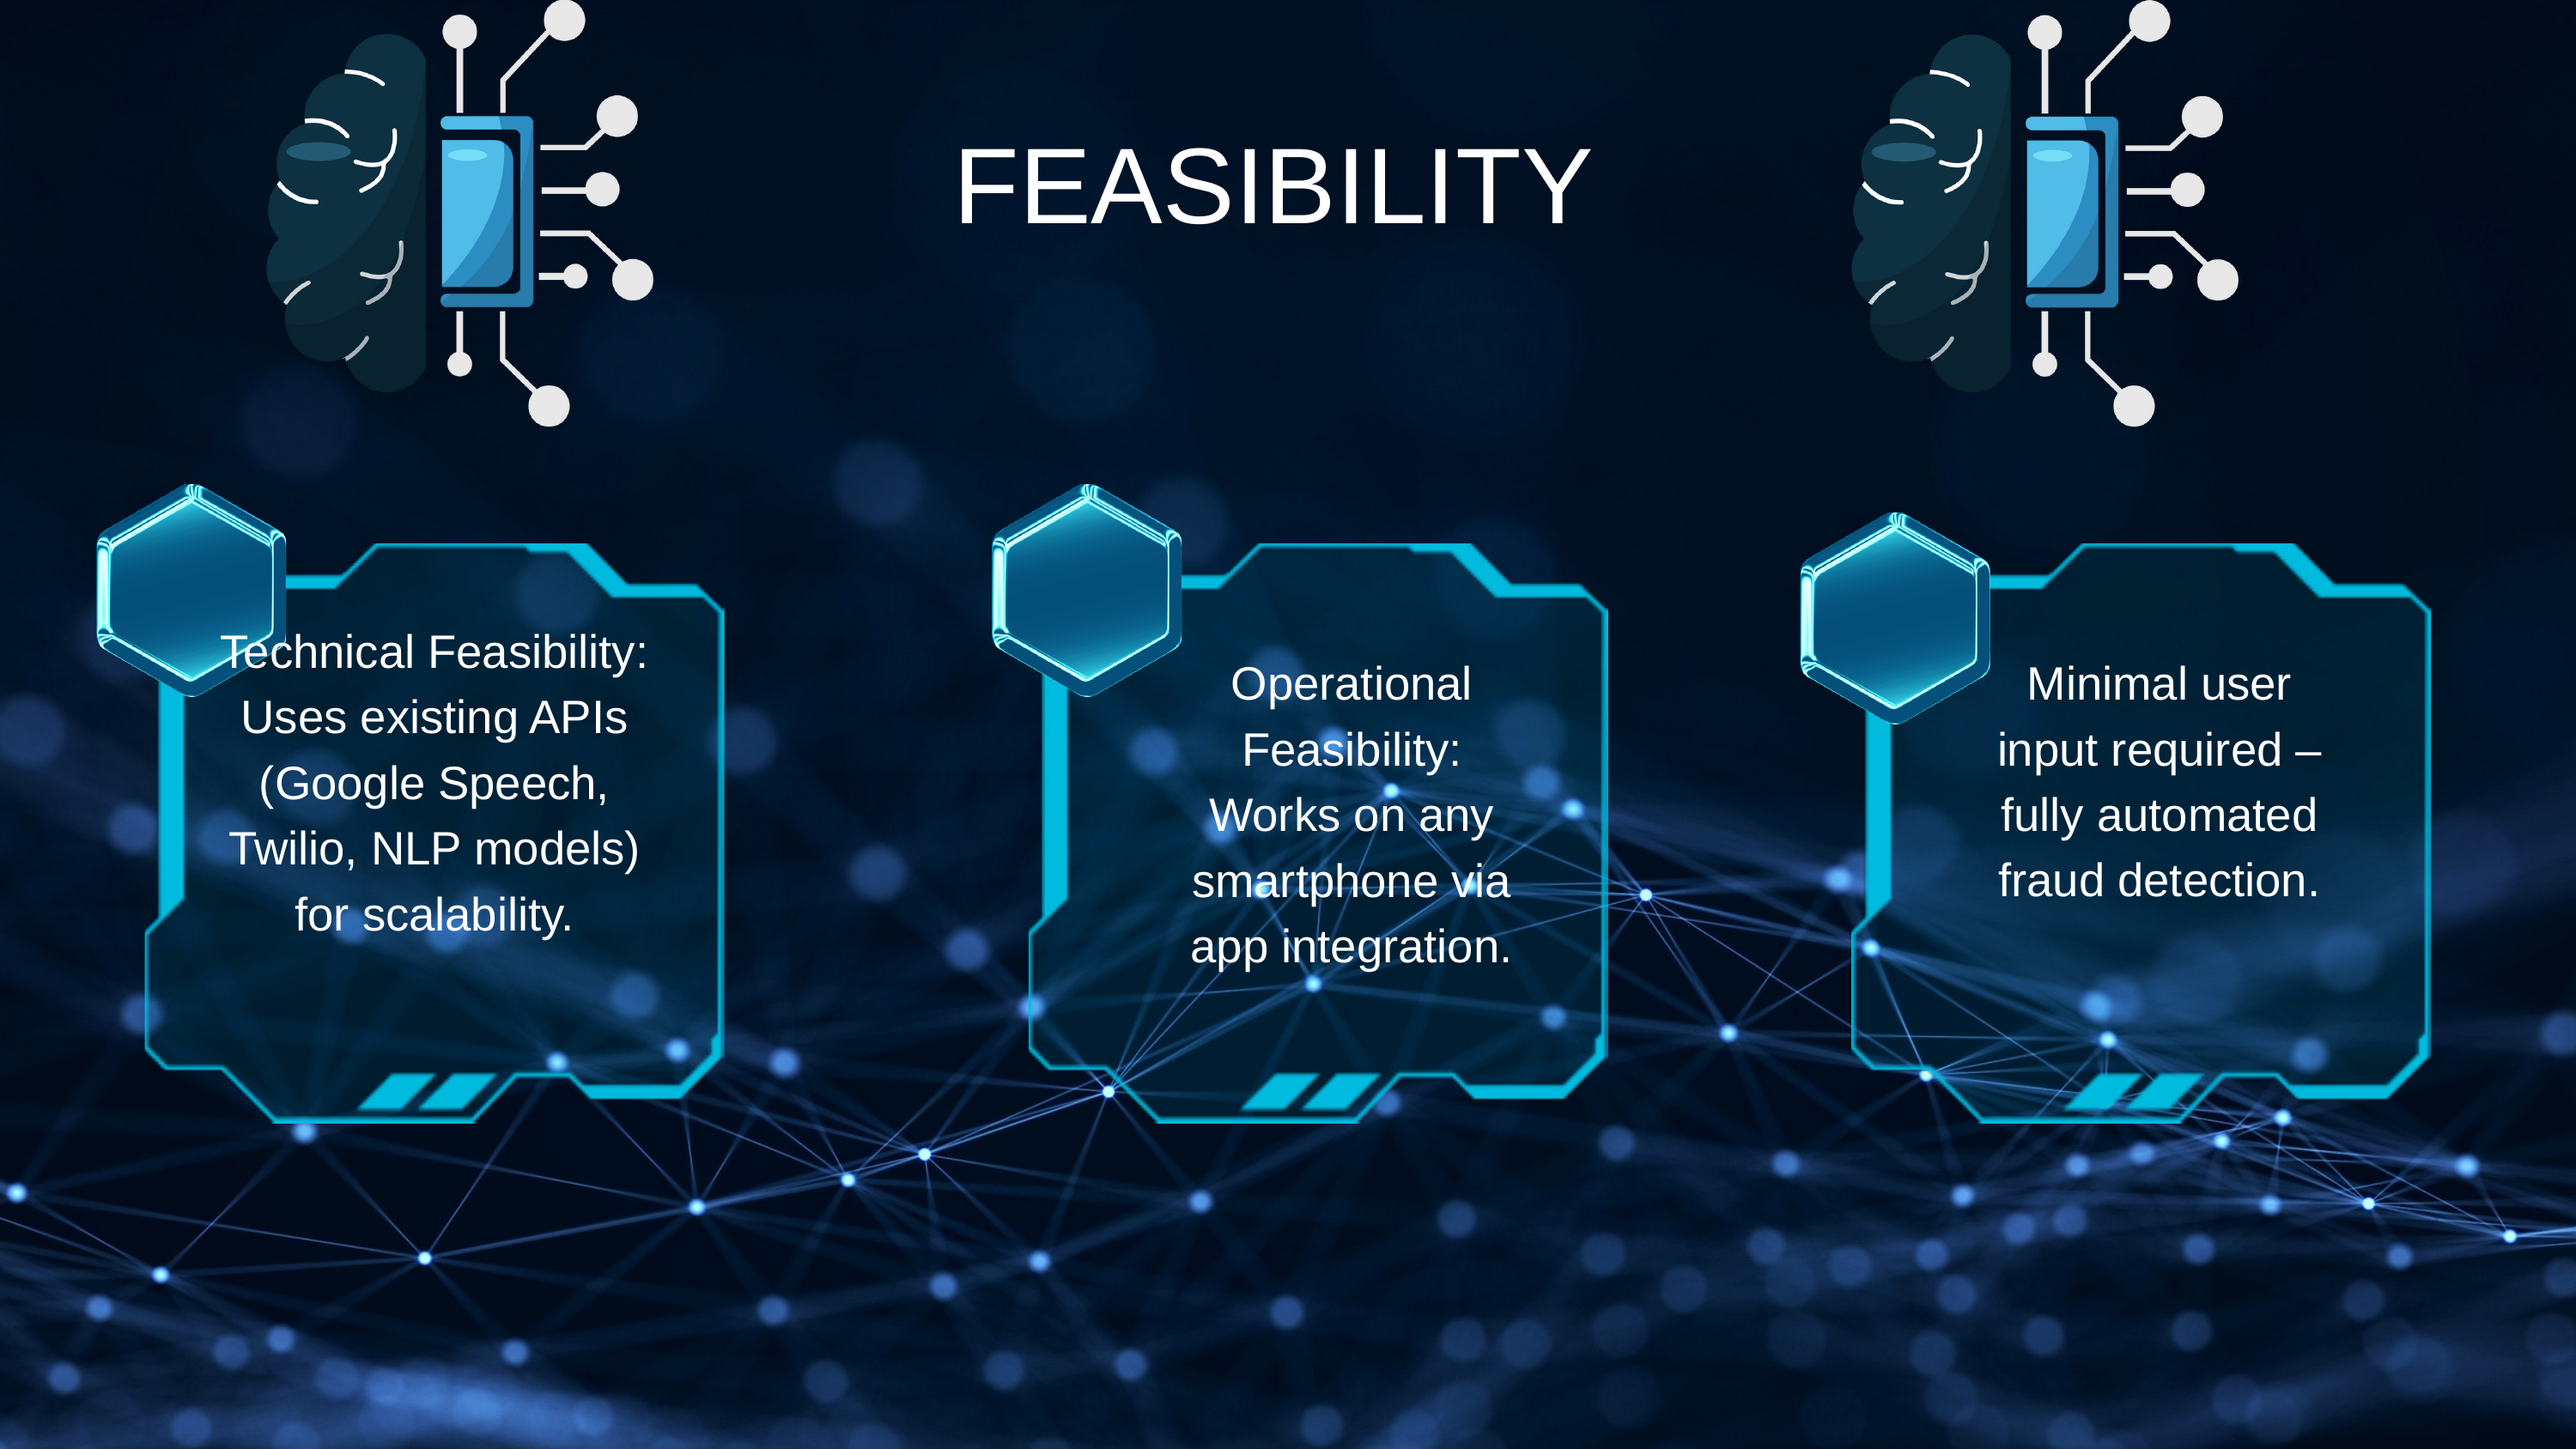

FEASIBILITY

Technical Feasibility: Uses existing APIs (Google Speech, Twilio, NLP models) for scalability.
Operational Feasibility: Works on any smartphone via app integration.
Minimal user input required – fully automated fraud detection.